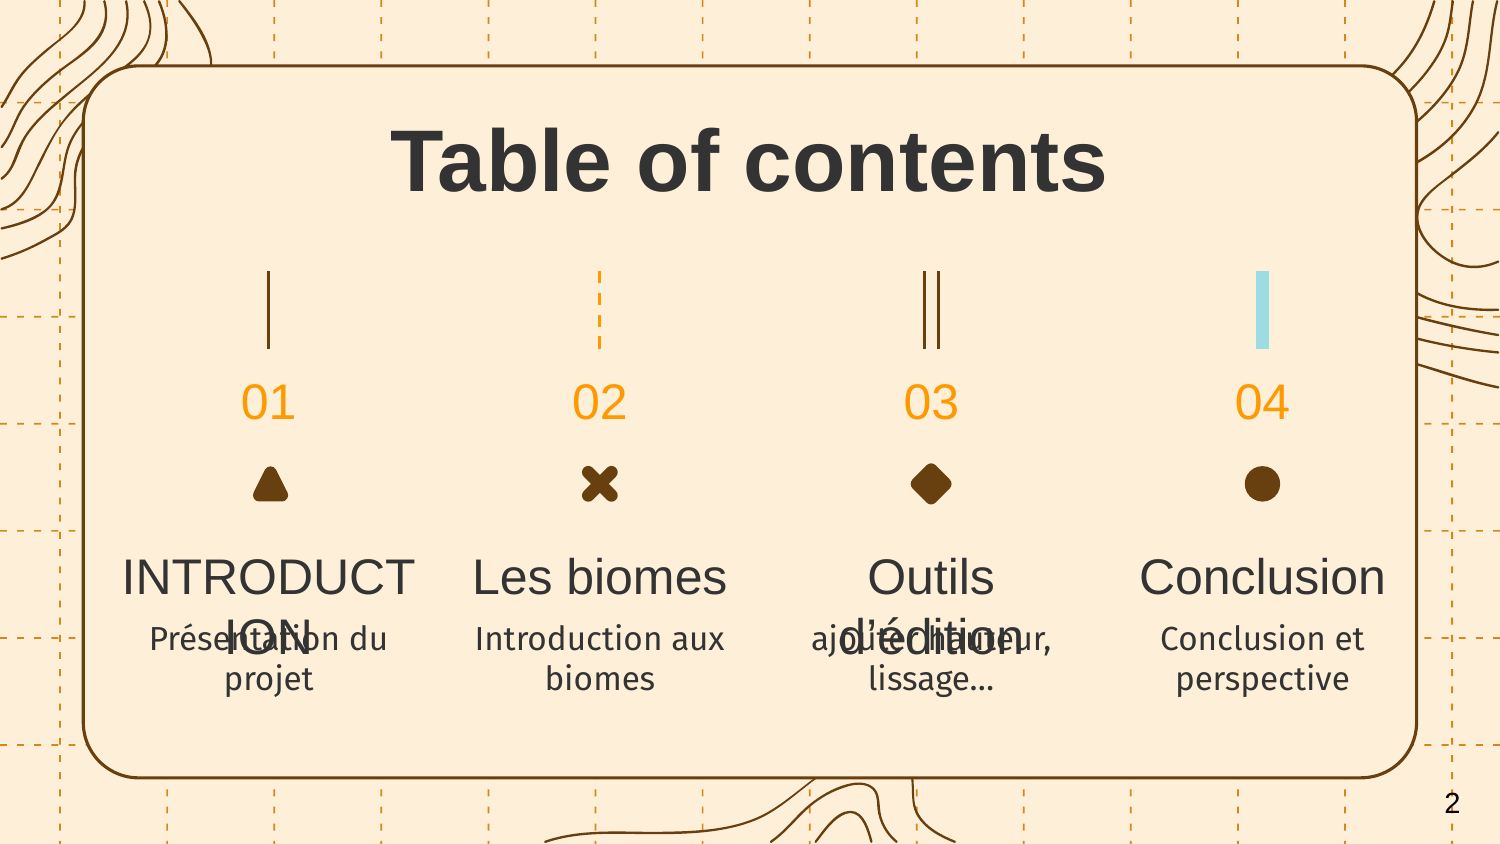

# Table of contents
01
02
03
04

Les biomes
Outils d’édition
Conclusion
INTRODUCTION
Présentation du projet
Introduction aux biomes
ajouter hauteur, lissage…
Conclusion et perspective
2